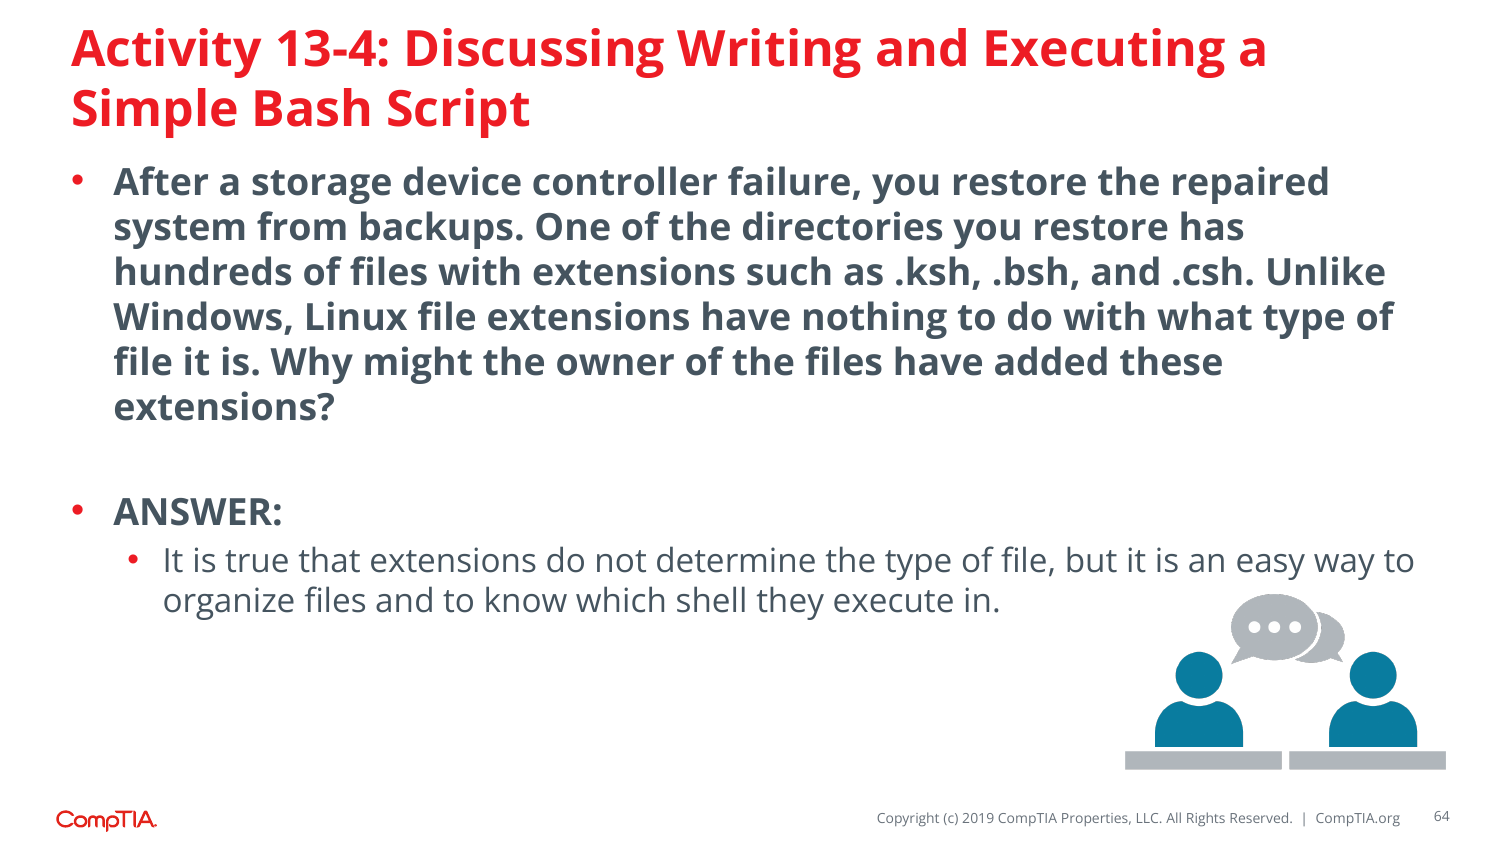

# Activity 13-4: Discussing Writing and Executing a Simple Bash Script
After a storage device controller failure, you restore the repaired system from backups. One of the directories you restore has hundreds of files with extensions such as .ksh, .bsh, and .csh. Unlike Windows, Linux file extensions have nothing to do with what type of file it is. Why might the owner of the files have added these extensions?

ANSWER:
It is true that extensions do not determine the type of file, but it is an easy way to organize files and to know which shell they execute in.

64